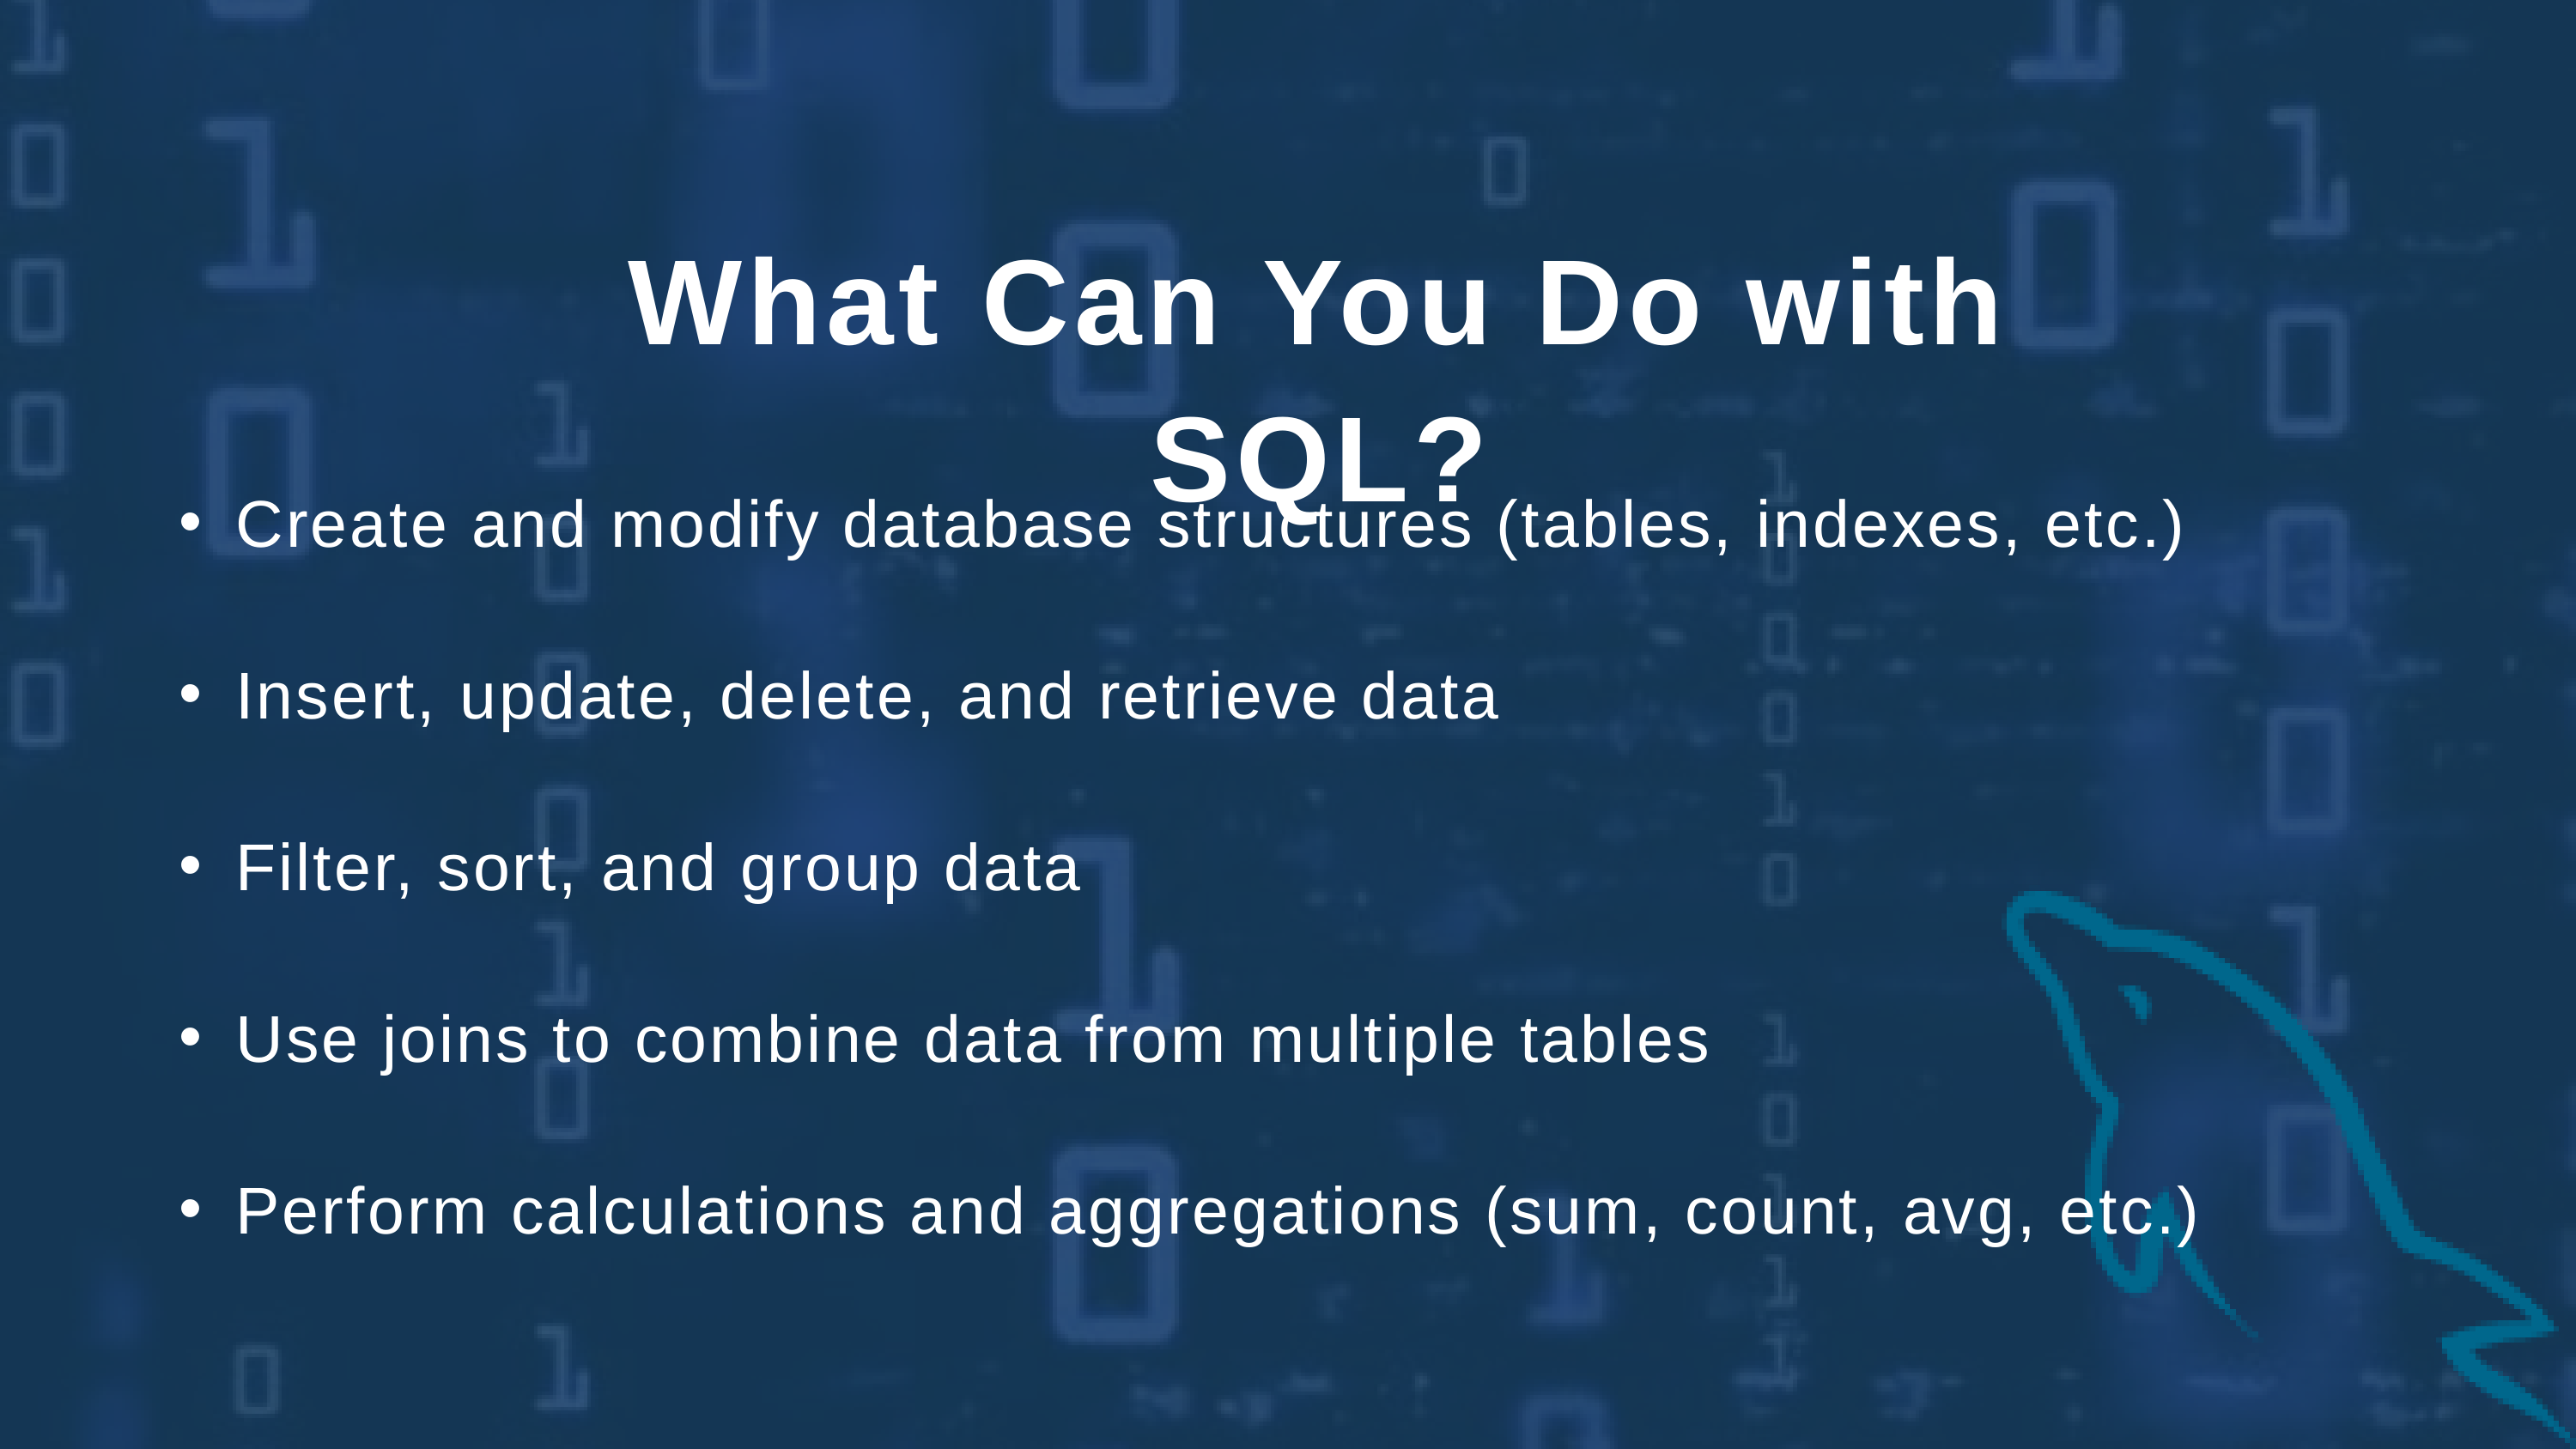

What Can You Do with SQL?
Create and modify database structures (tables, indexes, etc.)

Insert, update, delete, and retrieve data

Filter, sort, and group data

Use joins to combine data from multiple tables

Perform calculations and aggregations (sum, count, avg, etc.)